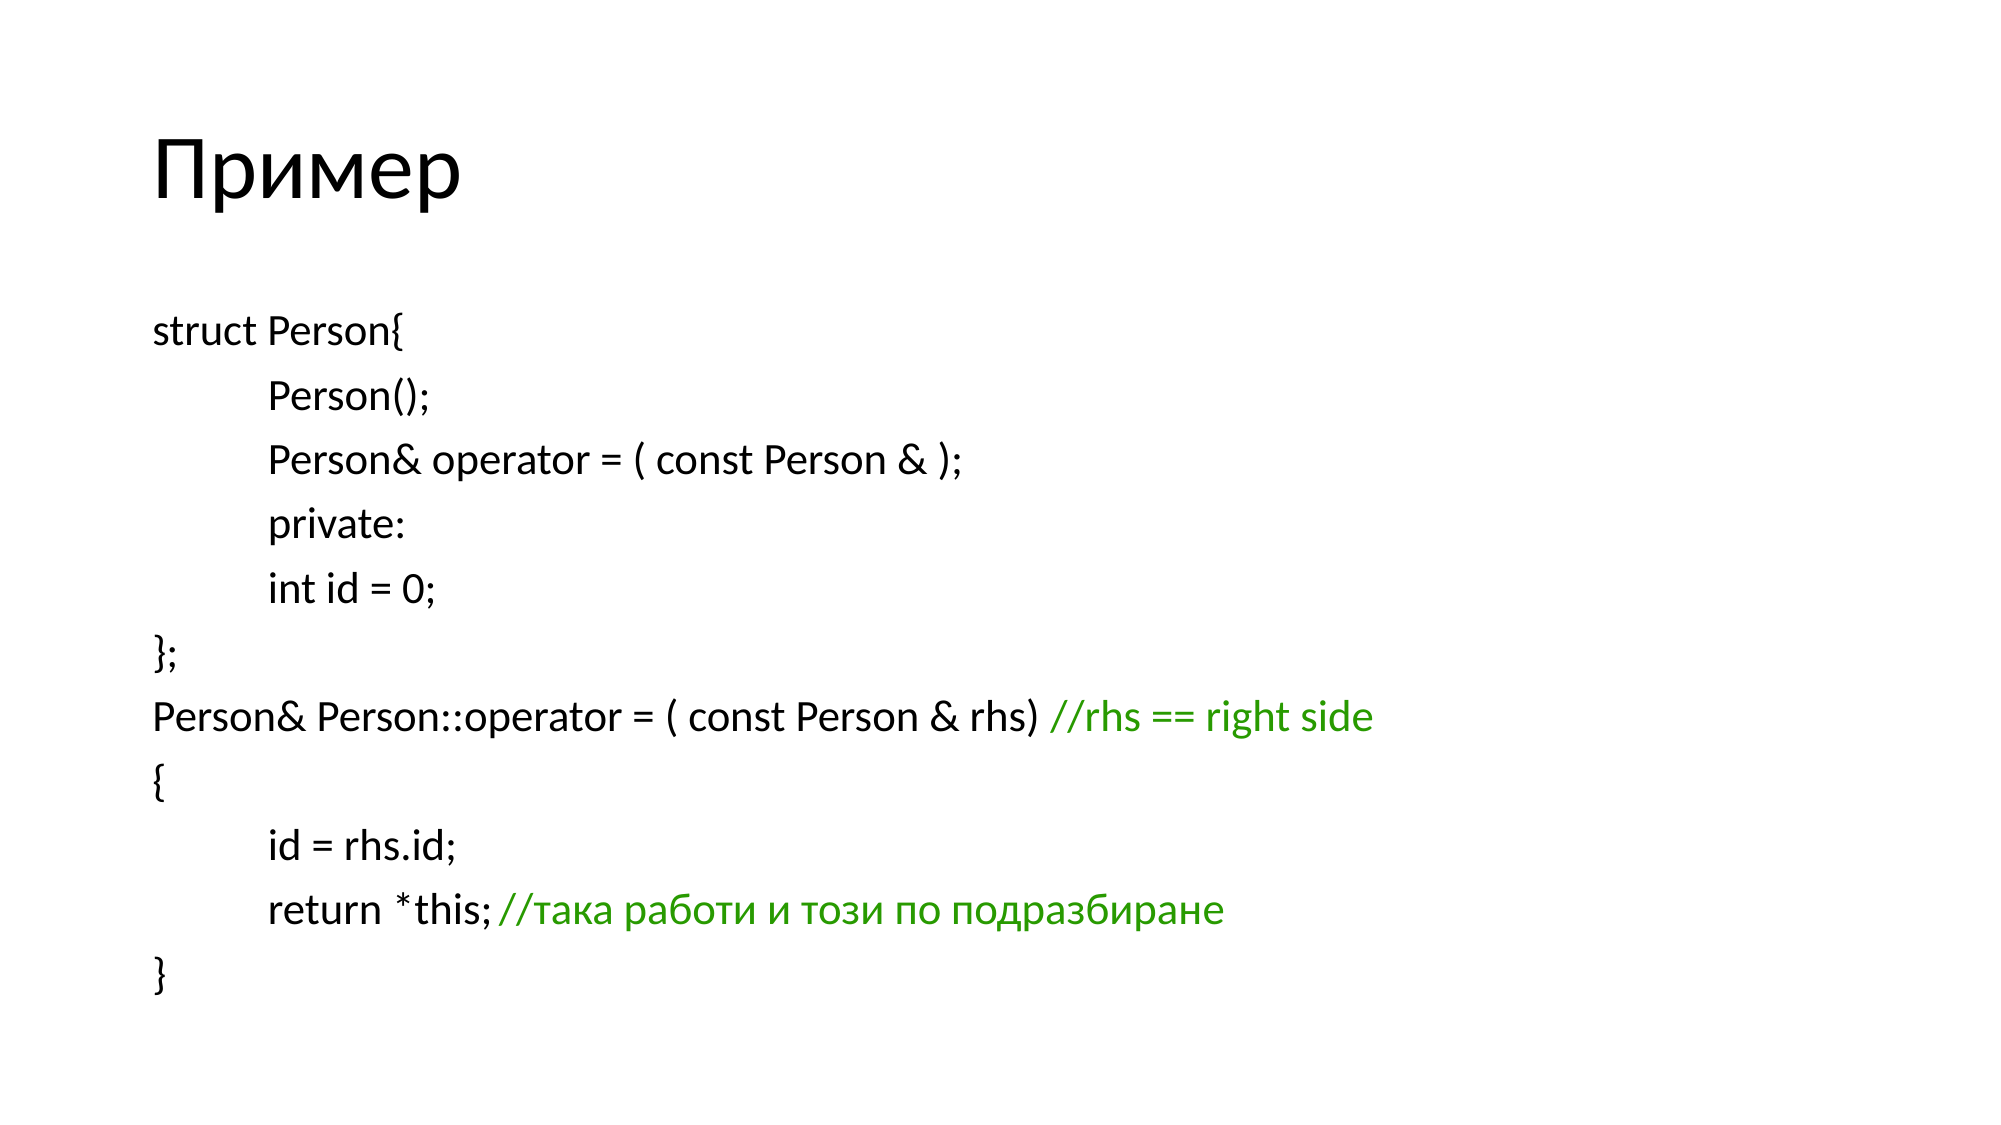

# Пример
struct Person{
	Person();
	Person& operator = ( const Person & );
	private:
	int id = 0;
};
Person& Person::operator = ( const Person & rhs) //rhs == right side
{
	id = rhs.id;
	return *this;	//така работи и този по подразбиране
}